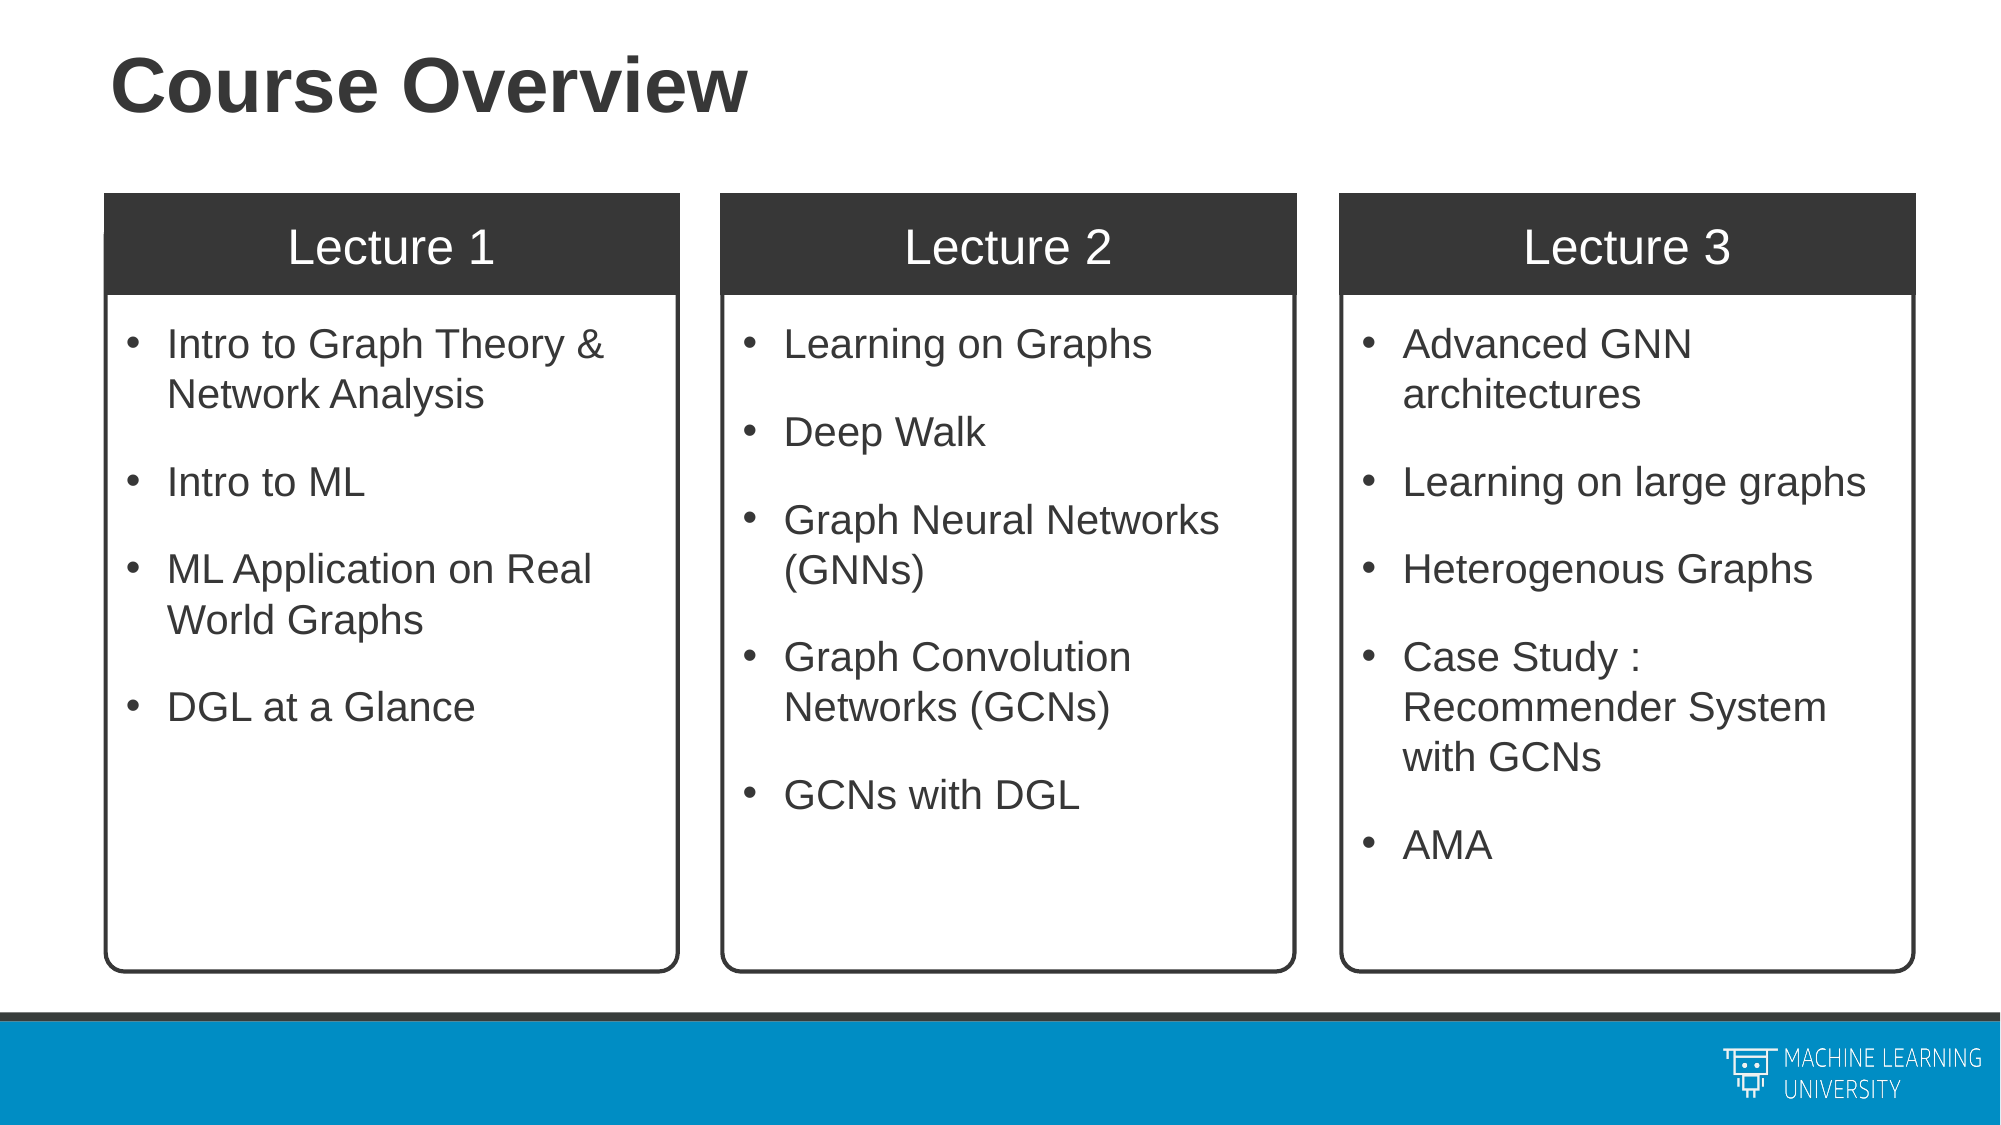

# Course Overview
Lecture 1
Day 2:
Intro to Graph Theory & Network Analysis
Intro to ML
ML Application on Real World Graphs
DGL at a Glance
Lecture 3
Day 2:
Advanced GNN architectures
Learning on large graphs
Heterogenous Graphs
Case Study : Recommender System with GCNs
AMA

Lecture 2
Day 2:
Learning on Graphs
Deep Walk
Graph Neural Networks (GNNs)
Graph Convolution Networks (GCNs)
GCNs with DGL